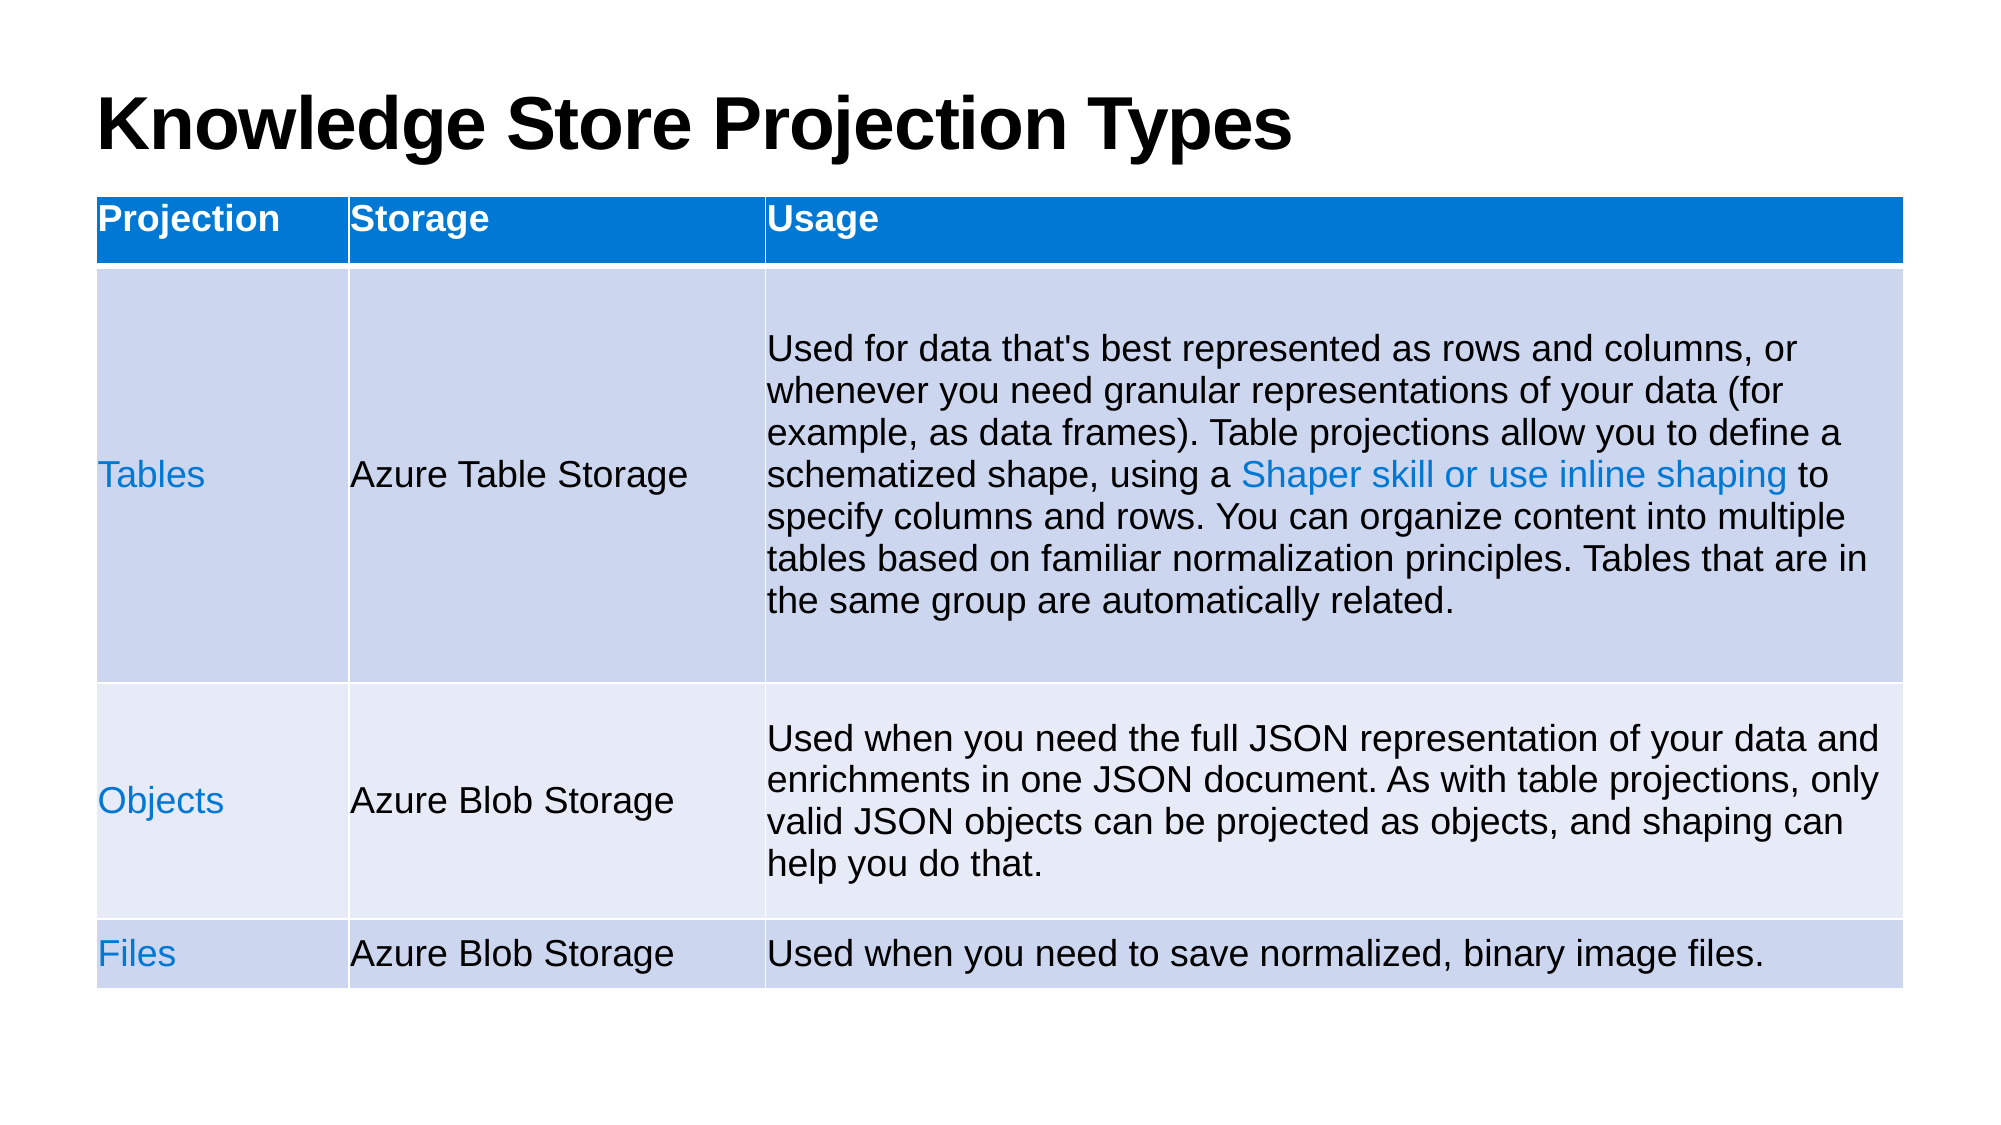

# Knowledge Store Projection Types
| Projection | Storage | Usage |
| --- | --- | --- |
| Tables | Azure Table Storage | Used for data that's best represented as rows and columns, or whenever you need granular representations of your data (for example, as data frames). Table projections allow you to define a schematized shape, using a Shaper skill or use inline shaping to specify columns and rows. You can organize content into multiple tables based on familiar normalization principles. Tables that are in the same group are automatically related. |
| Objects | Azure Blob Storage | Used when you need the full JSON representation of your data and enrichments in one JSON document. As with table projections, only valid JSON objects can be projected as objects, and shaping can help you do that. |
| Files | Azure Blob Storage | Used when you need to save normalized, binary image files. |